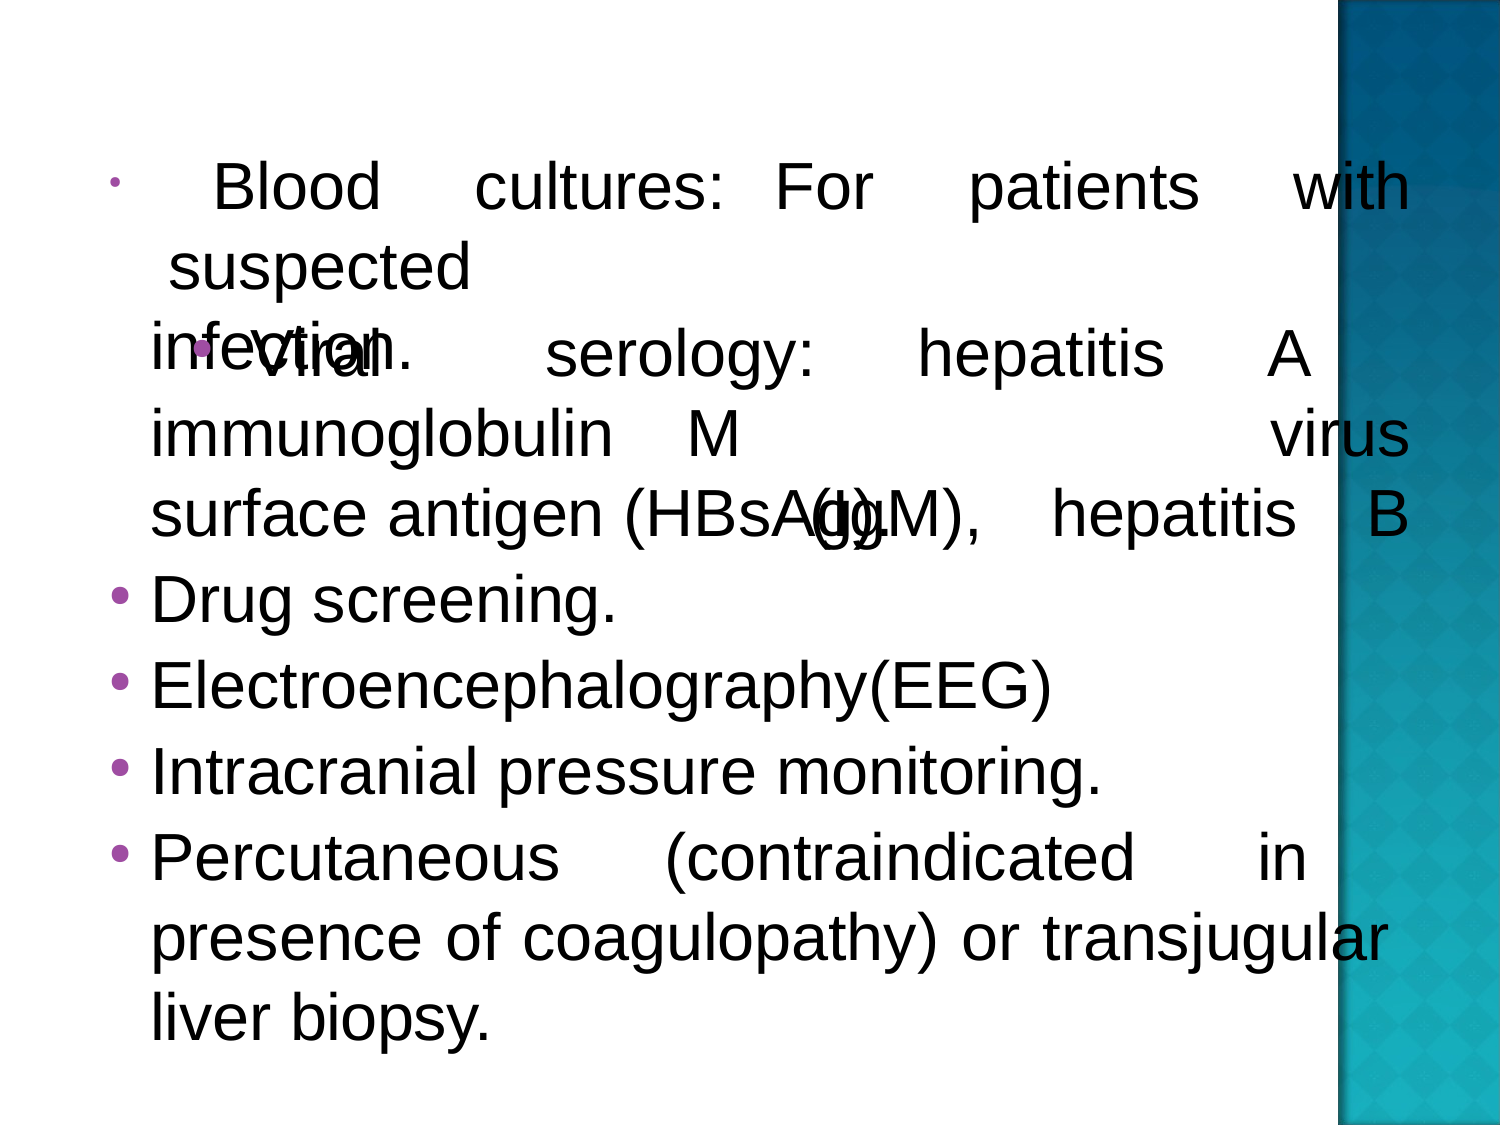

Blood	cultures:  suspected infection.
For	patients	with
Viral	serology:	hepatitis	A	virus
(IgM),	hepatitis	B
immunoglobulin	M
surface antigen (HBsAg).
Drug screening.
Electroencephalography(EEG)
Intracranial pressure monitoring.
Percutaneous (contraindicated in  presence of coagulopathy) or transjugular  liver biopsy.